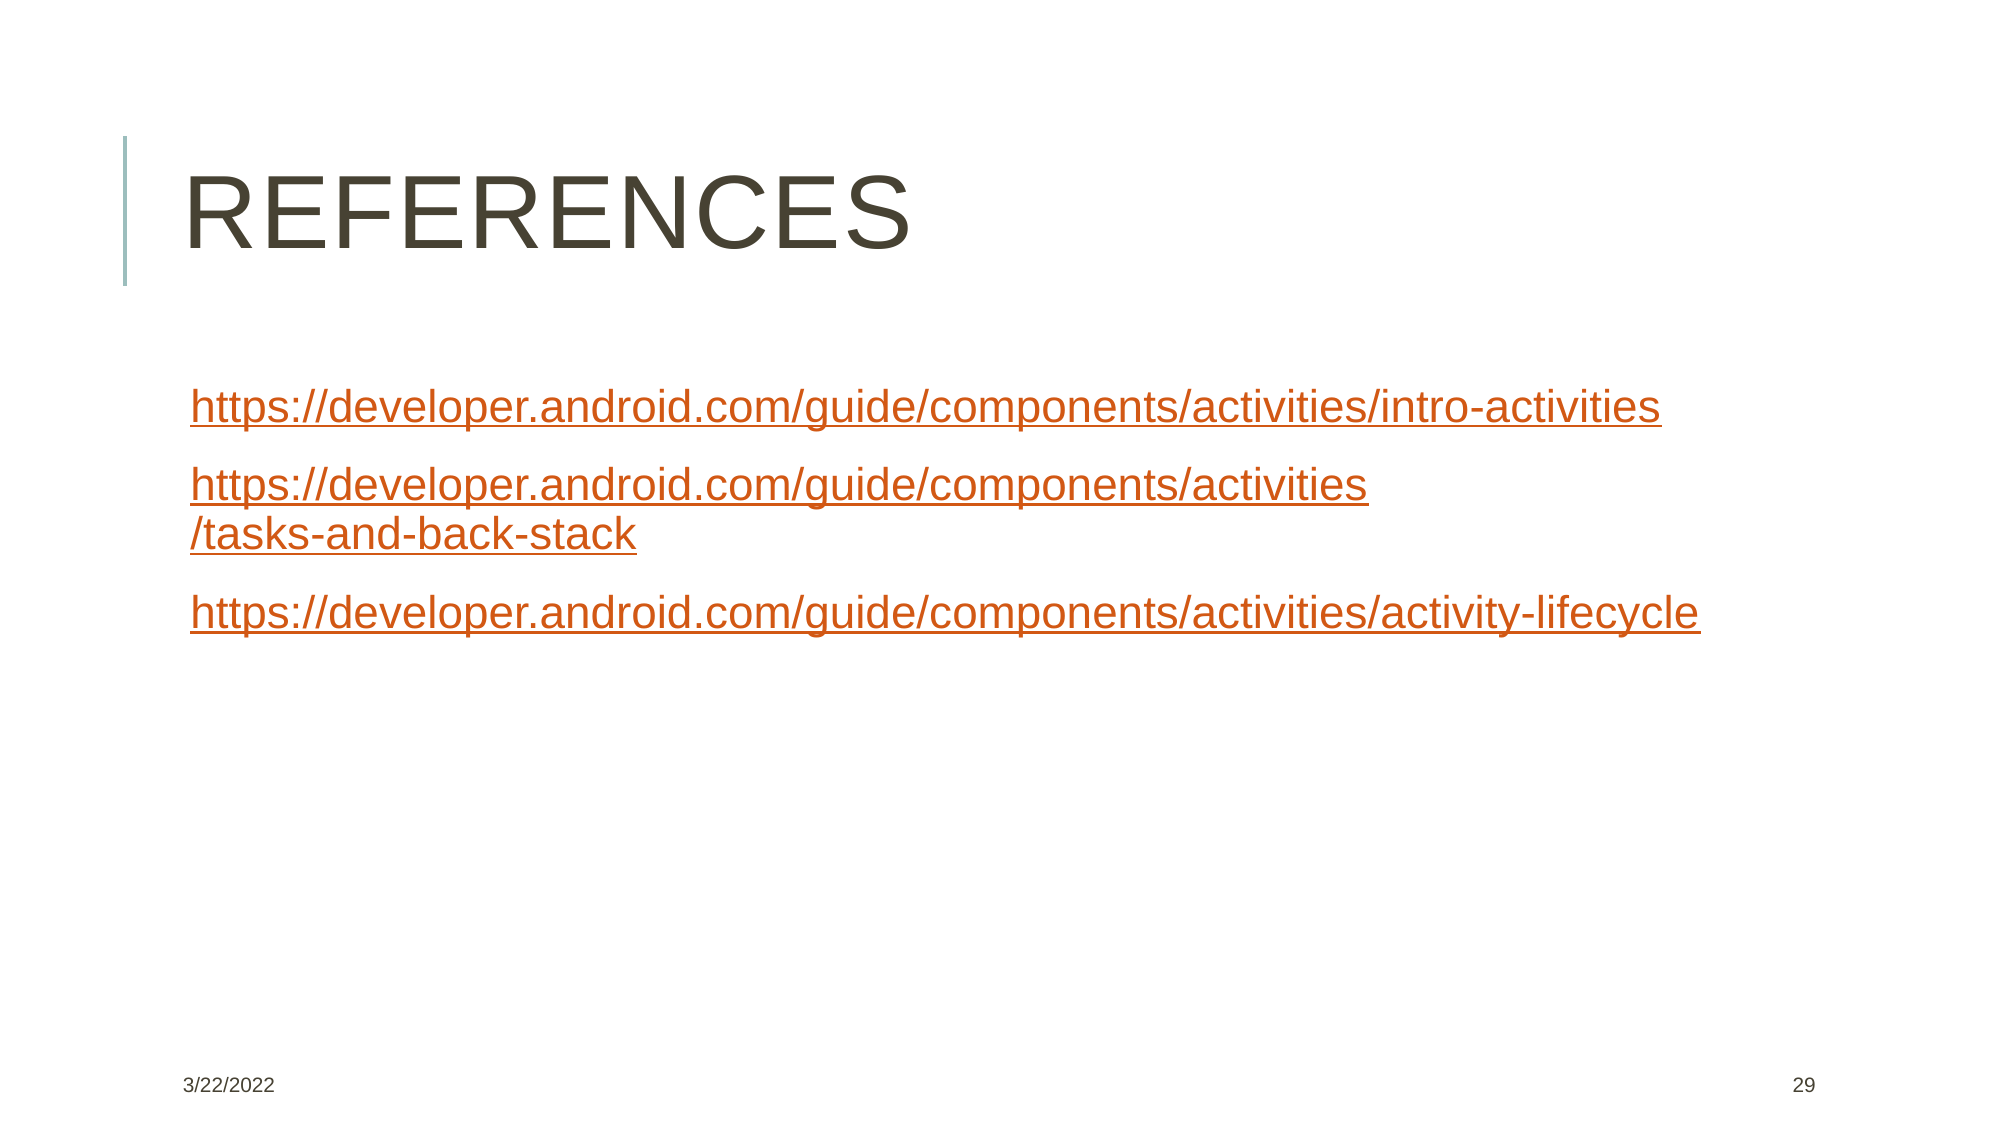

# References
https://developer.android.com/guide/components/activities/intro-activities
https://developer.android.com/guide/components/activities/tasks-and-back-stack
https://developer.android.com/guide/components/activities/activity-lifecycle

3/22/2022
29